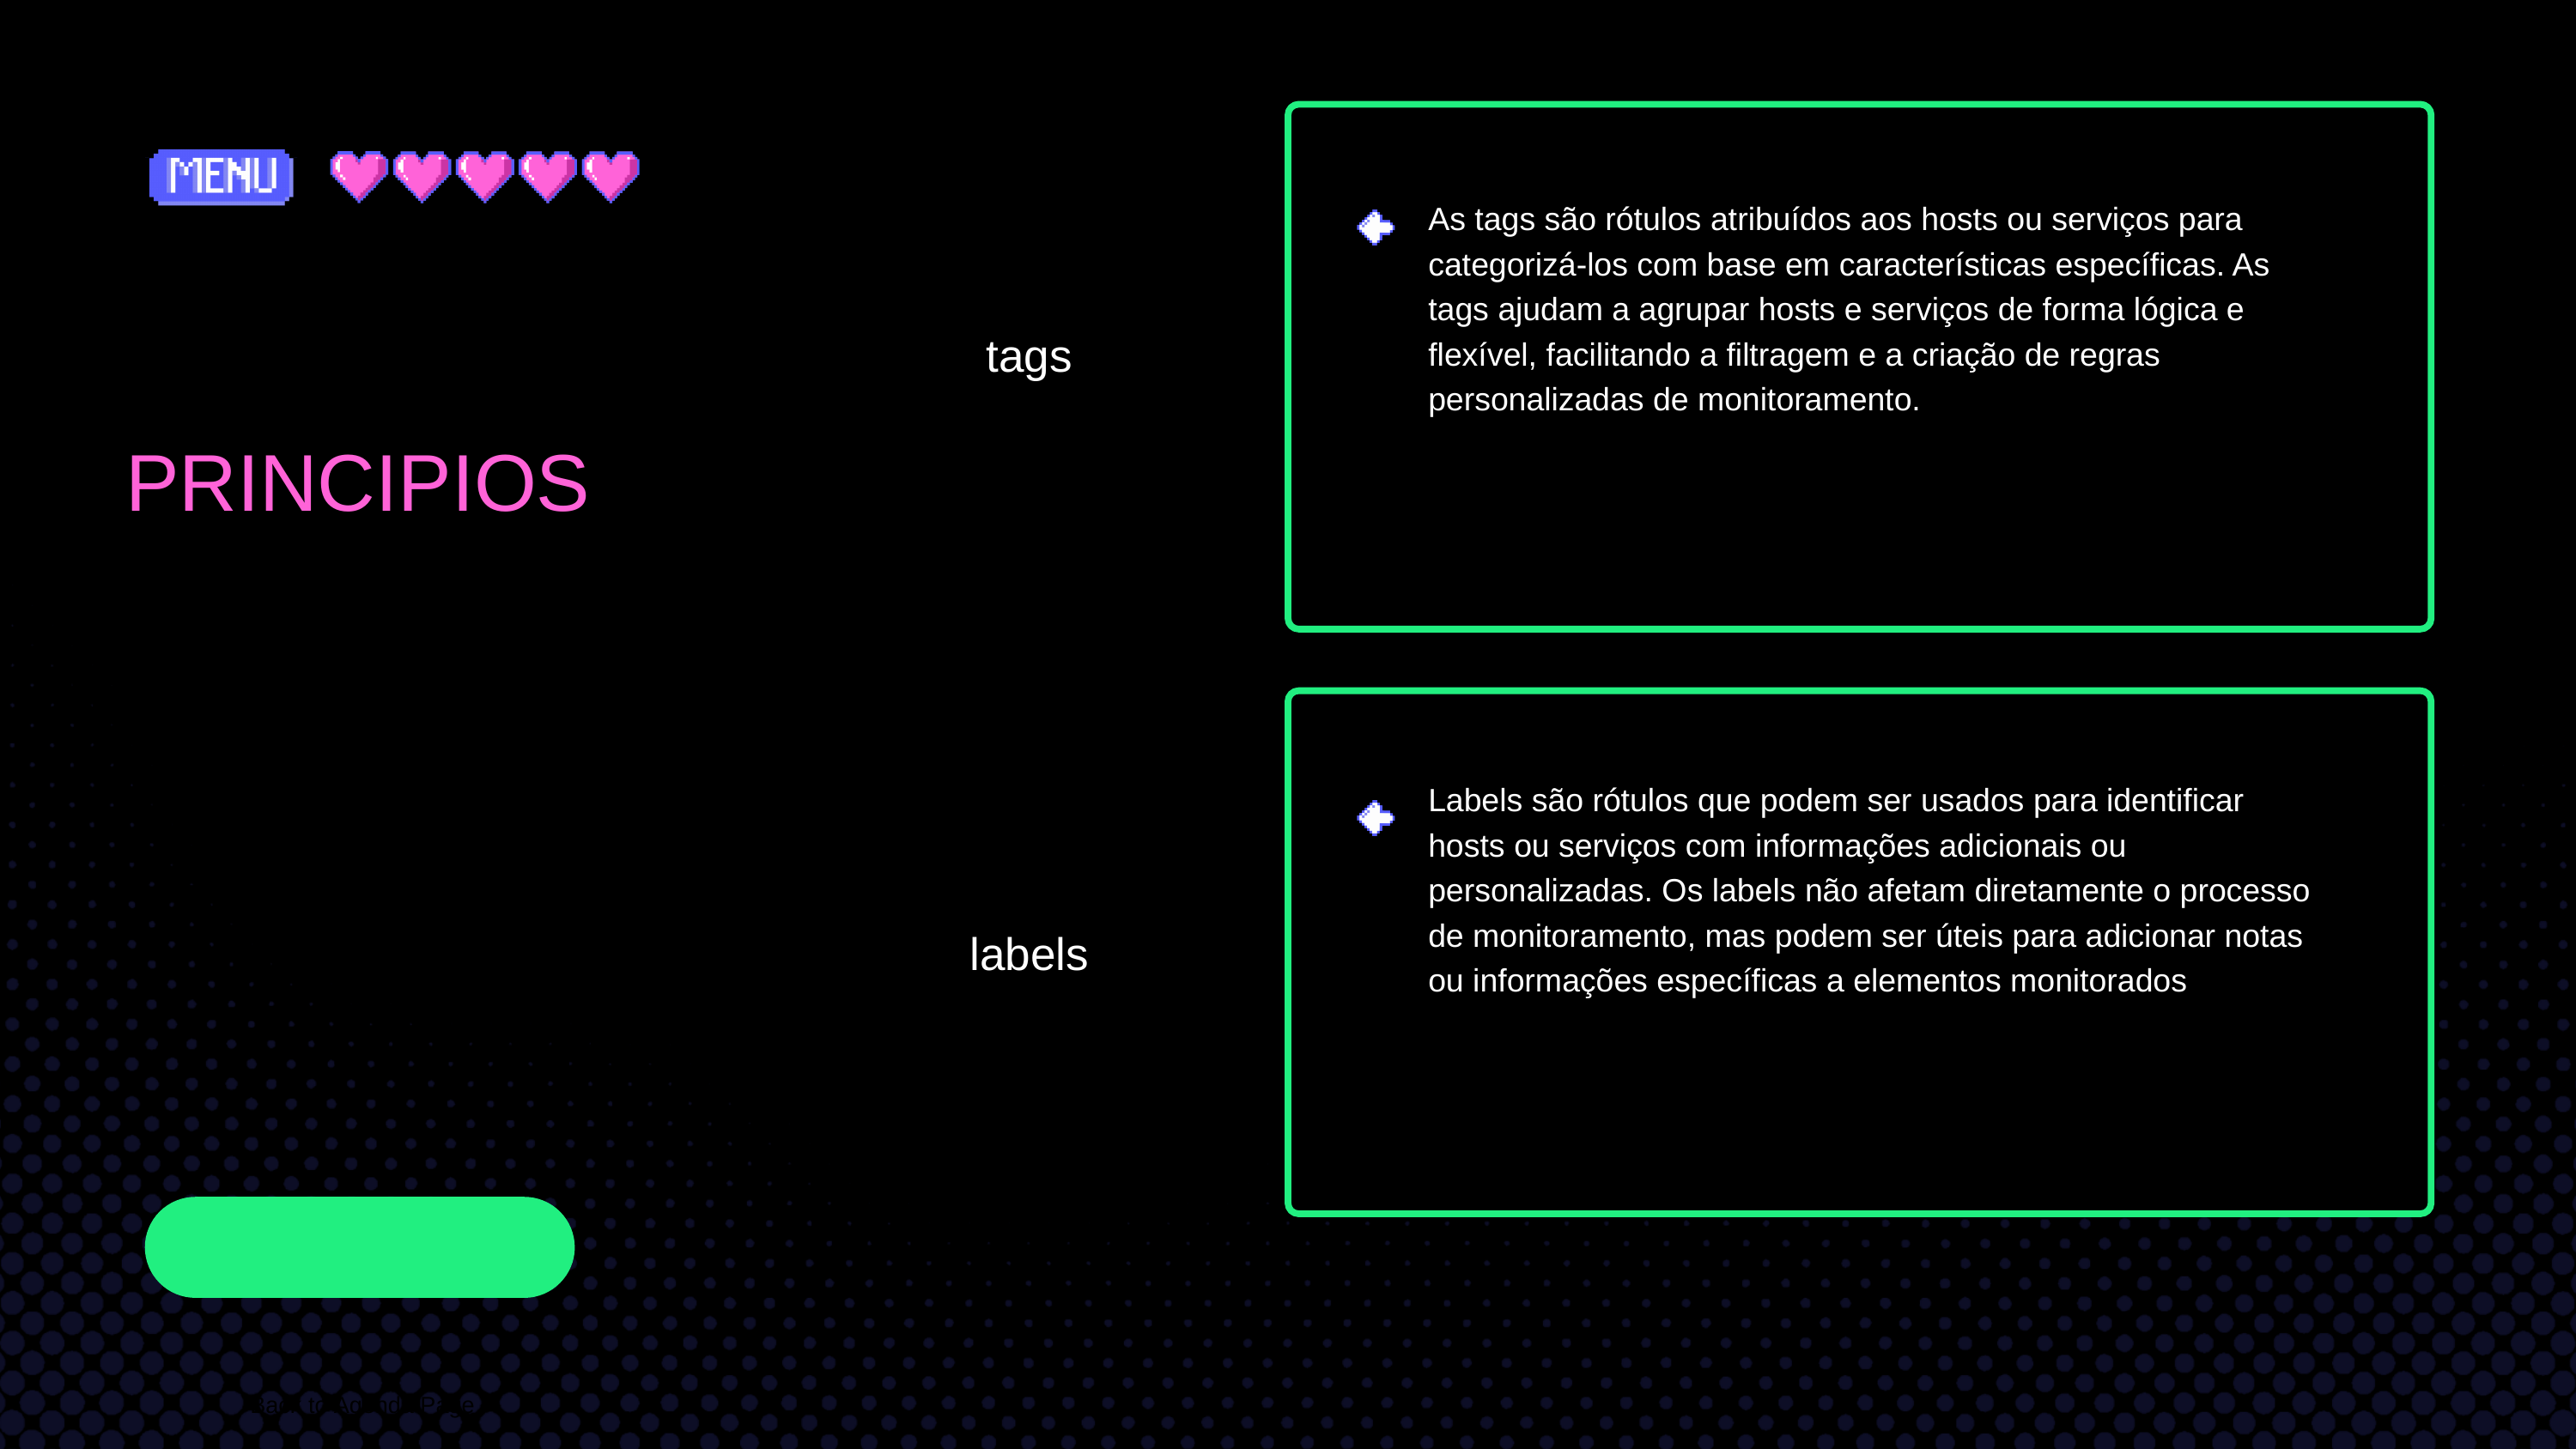

As tags são rótulos atribuídos aos hosts ou serviços para categorizá-los com base em características específicas. As tags ajudam a agrupar hosts e serviços de forma lógica e flexível, facilitando a filtragem e a criação de regras personalizadas de monitoramento.

tags
PRINCIPIOS

Labels são rótulos que podem ser usados para identificar hosts ou serviços com informações adicionais ou personalizadas. Os labels não afetam diretamente o processo de monitoramento, mas podem ser úteis para adicionar notas ou informações específicas a elementos monitorados

labels

Back to Agenda Page